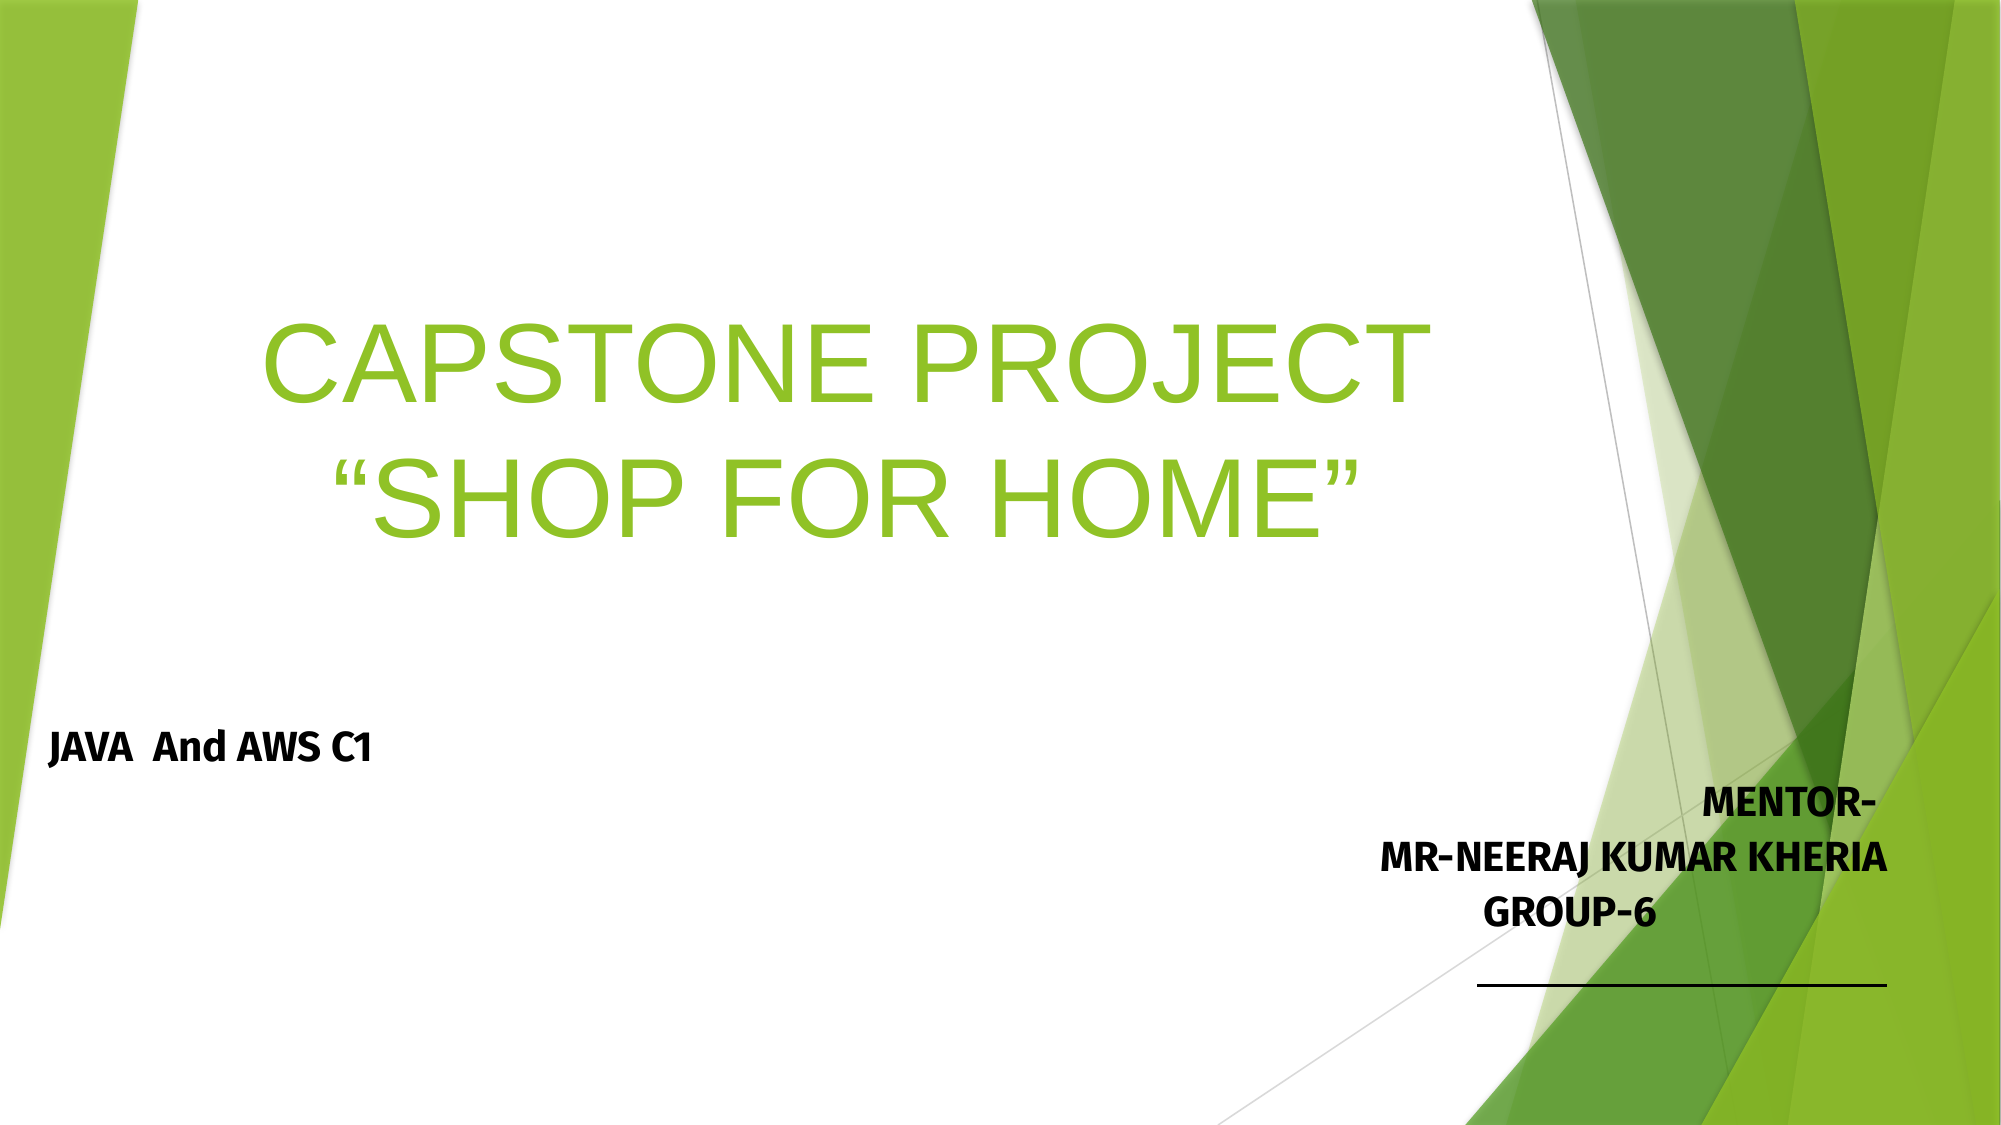

# CAPSTONE PROJECT “SHOP FOR HOME”

            JAVA  And AWS C1
MENTOR-
MR-NEERAJ KUMAR KHERIA
GROUP-6